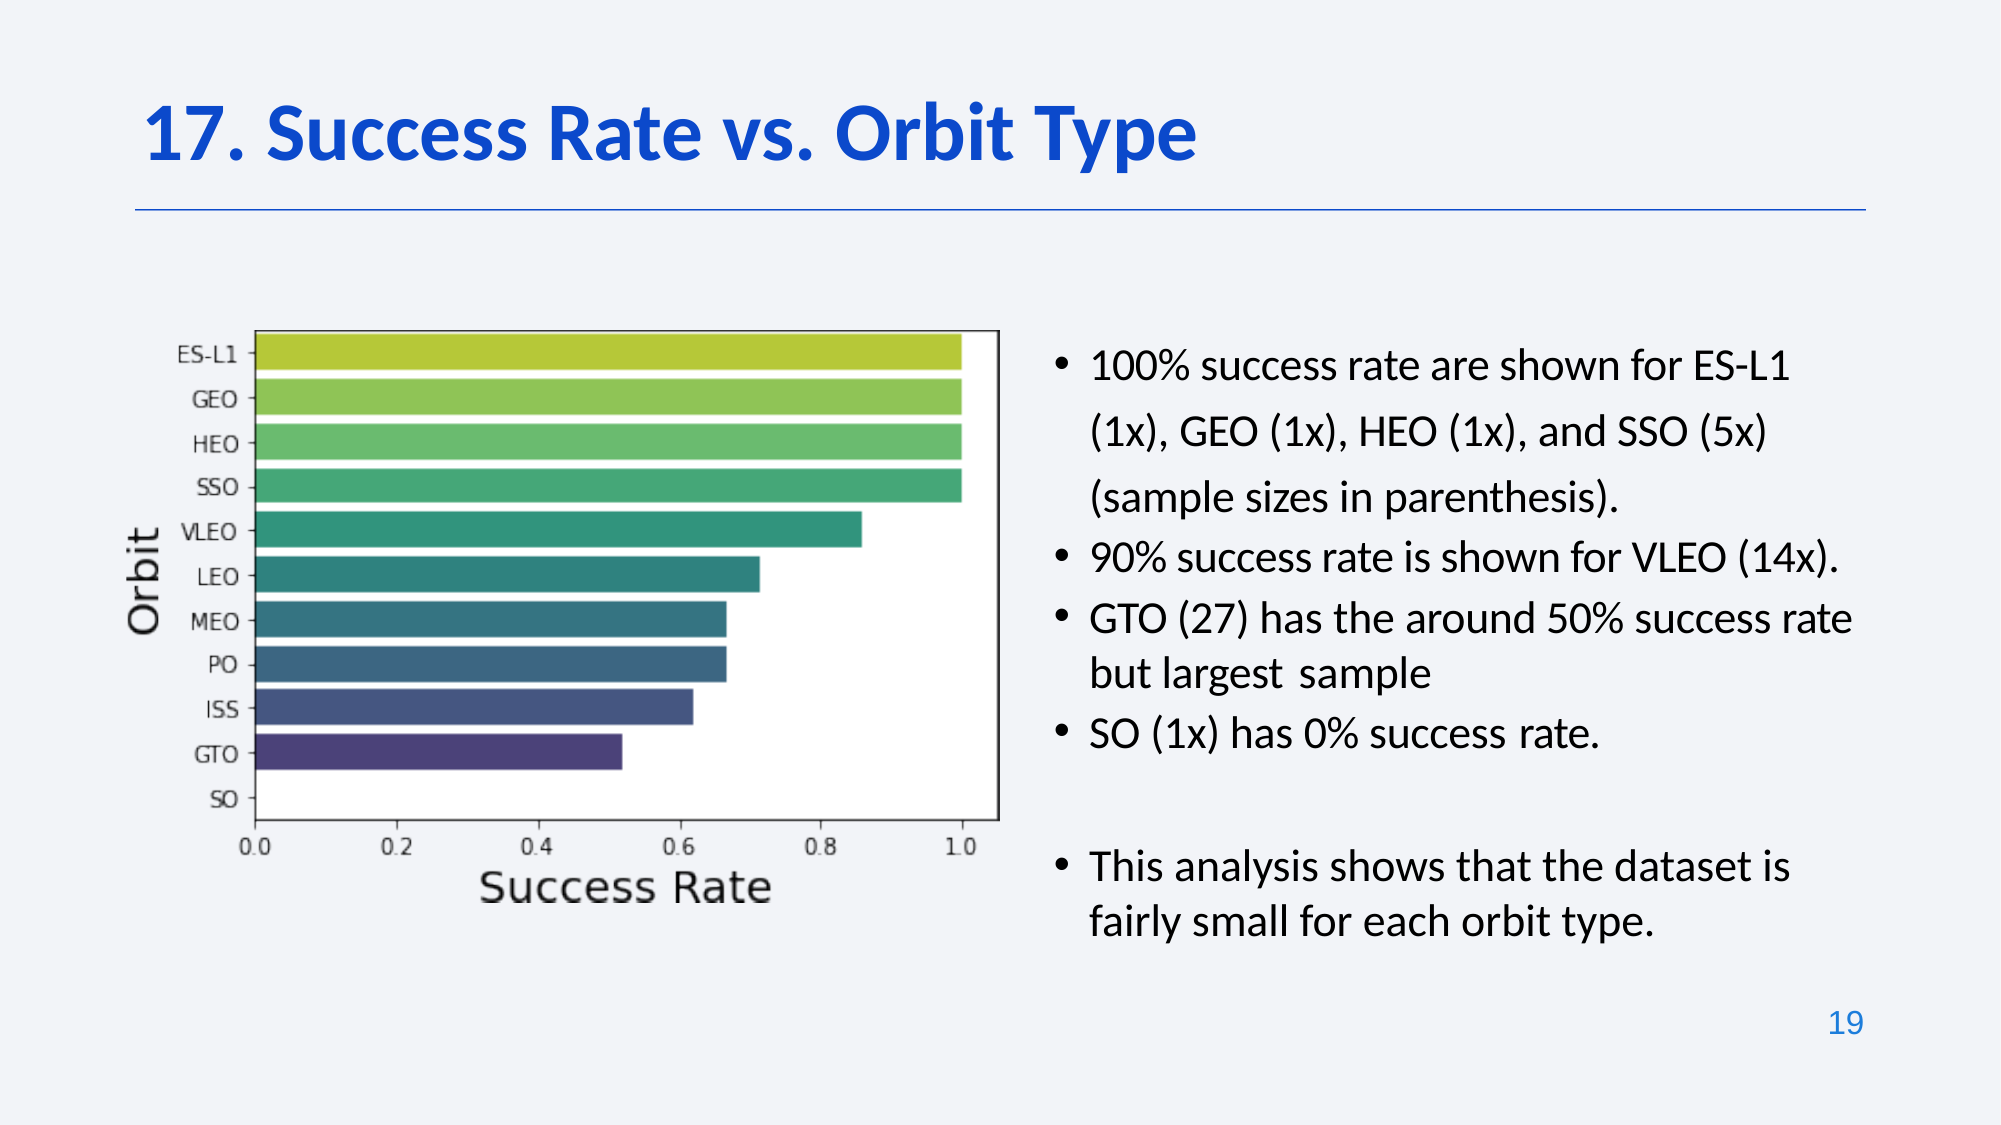

17. Success Rate vs. Orbit Type
100% success rate are shown for ES-L1 (1x), GEO (1x), HEO (1x), and SSO (5x) (sample sizes in parenthesis).
90% success rate is shown for VLEO (14x).
GTO (27) has the around 50% success rate but largest sample
SO (1x) has 0% success rate.

This analysis shows that the dataset is fairly small for each orbit type.

19